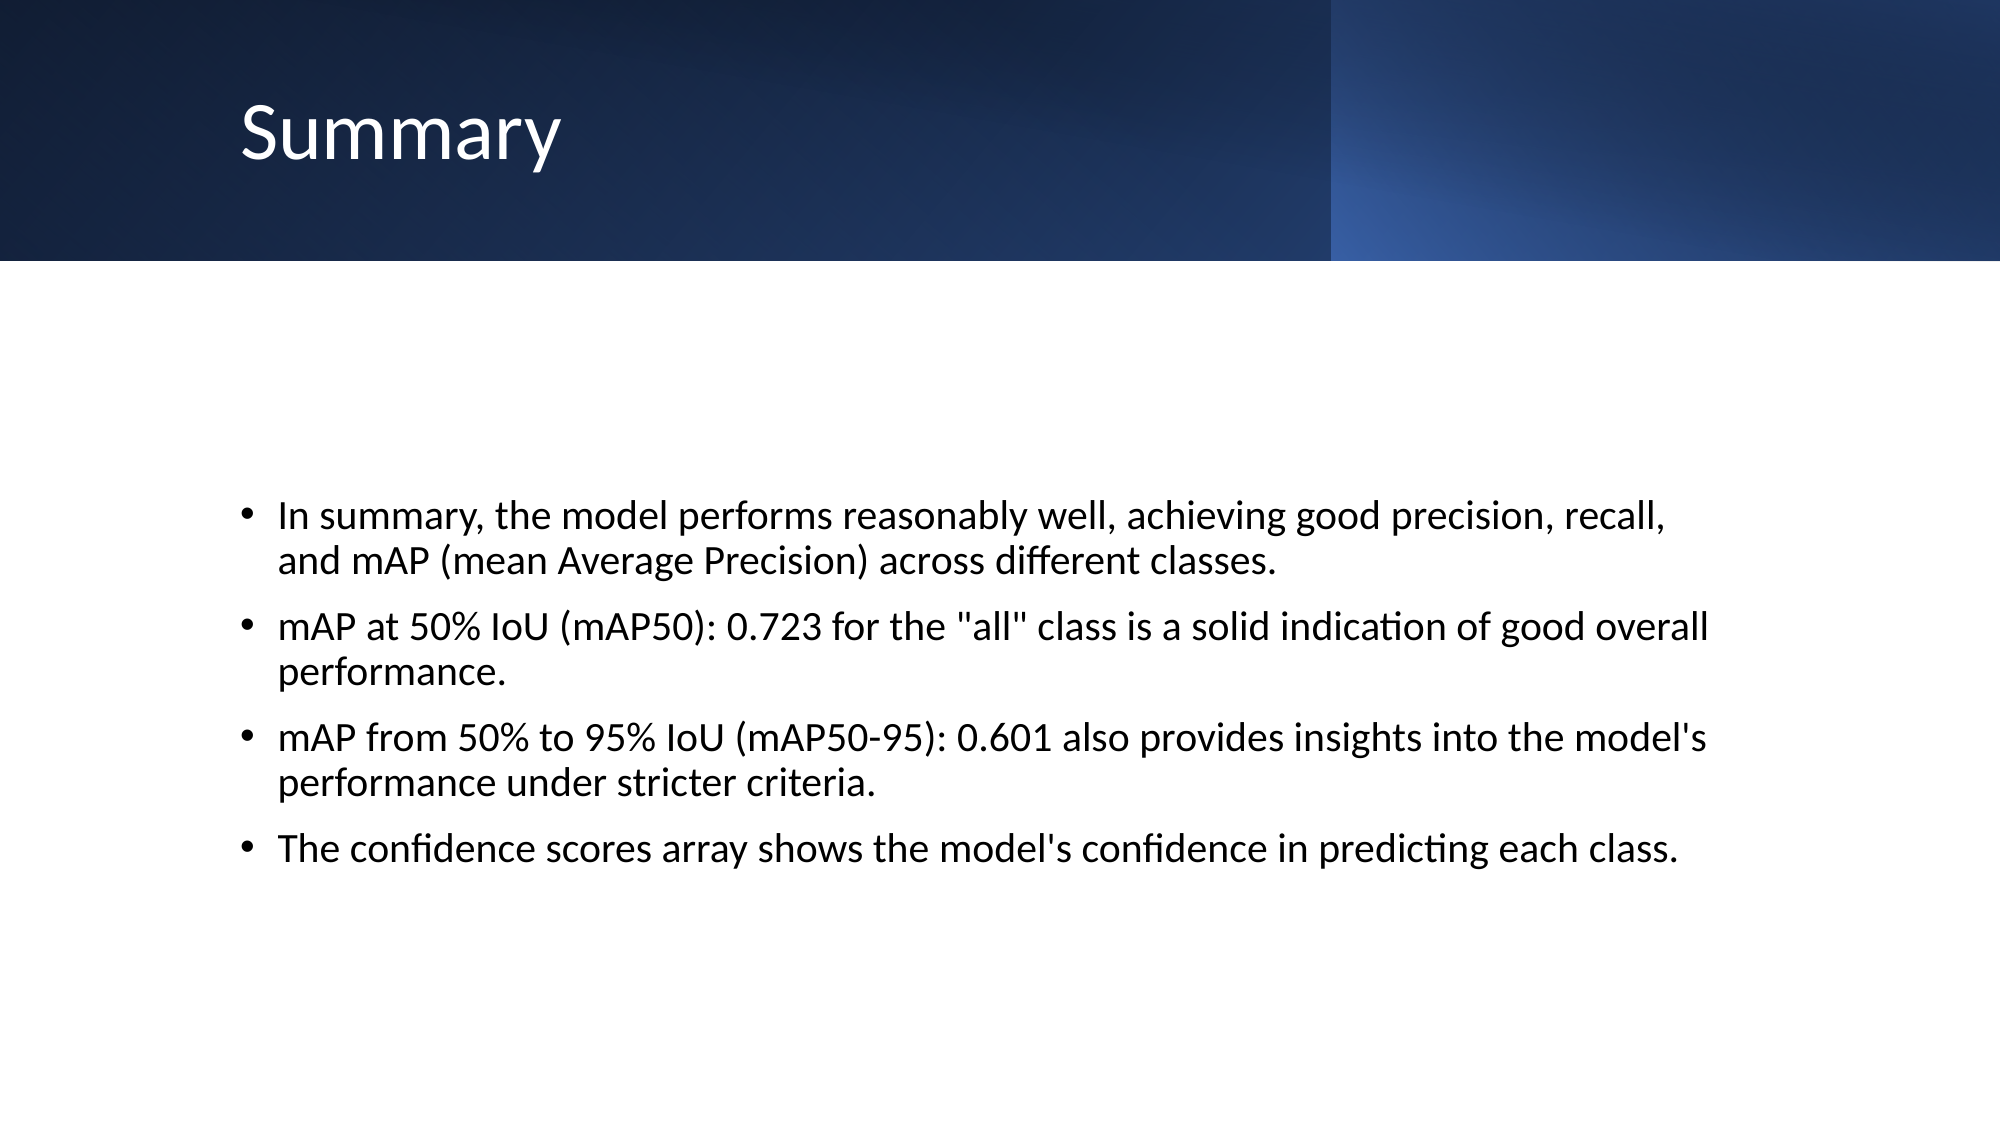

# Summary
In summary, the model performs reasonably well, achieving good precision, recall, and mAP (mean Average Precision) across different classes.
mAP at 50% IoU (mAP50): 0.723 for the "all" class is a solid indication of good overall performance.
mAP from 50% to 95% IoU (mAP50-95): 0.601 also provides insights into the model's performance under stricter criteria.
The confidence scores array shows the model's confidence in predicting each class.